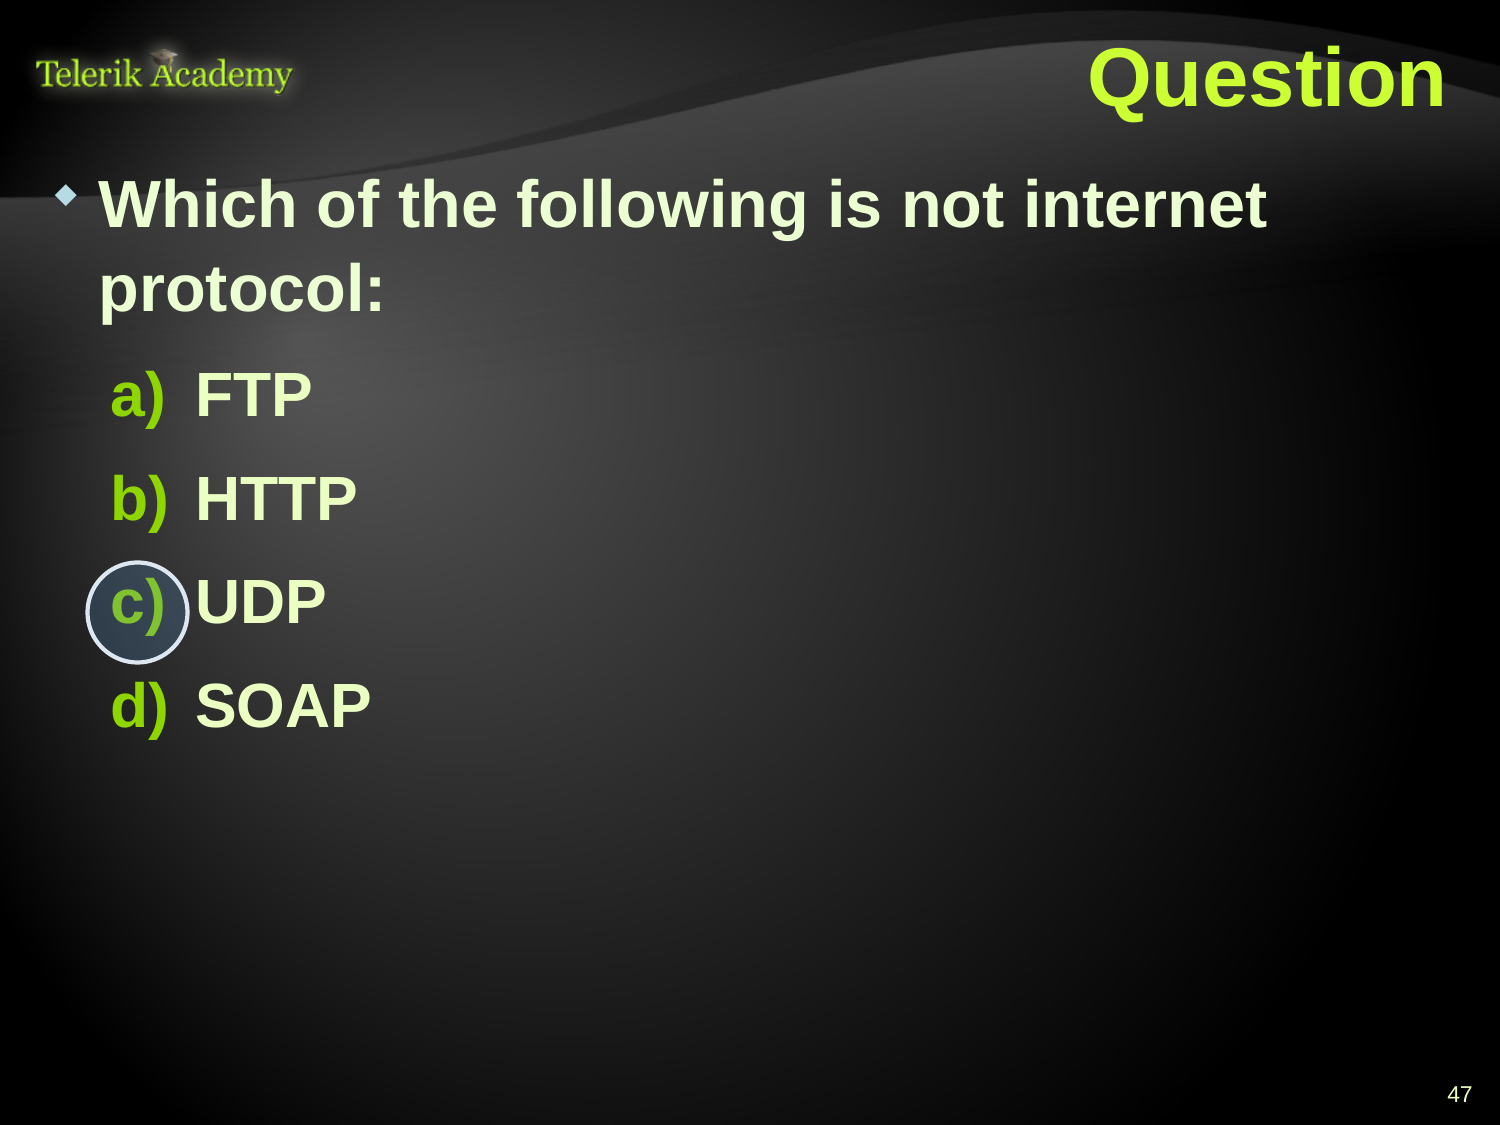

# Question
Which of the following is not internet protocol:
FTP
HTTP
UDP
SOAP

47